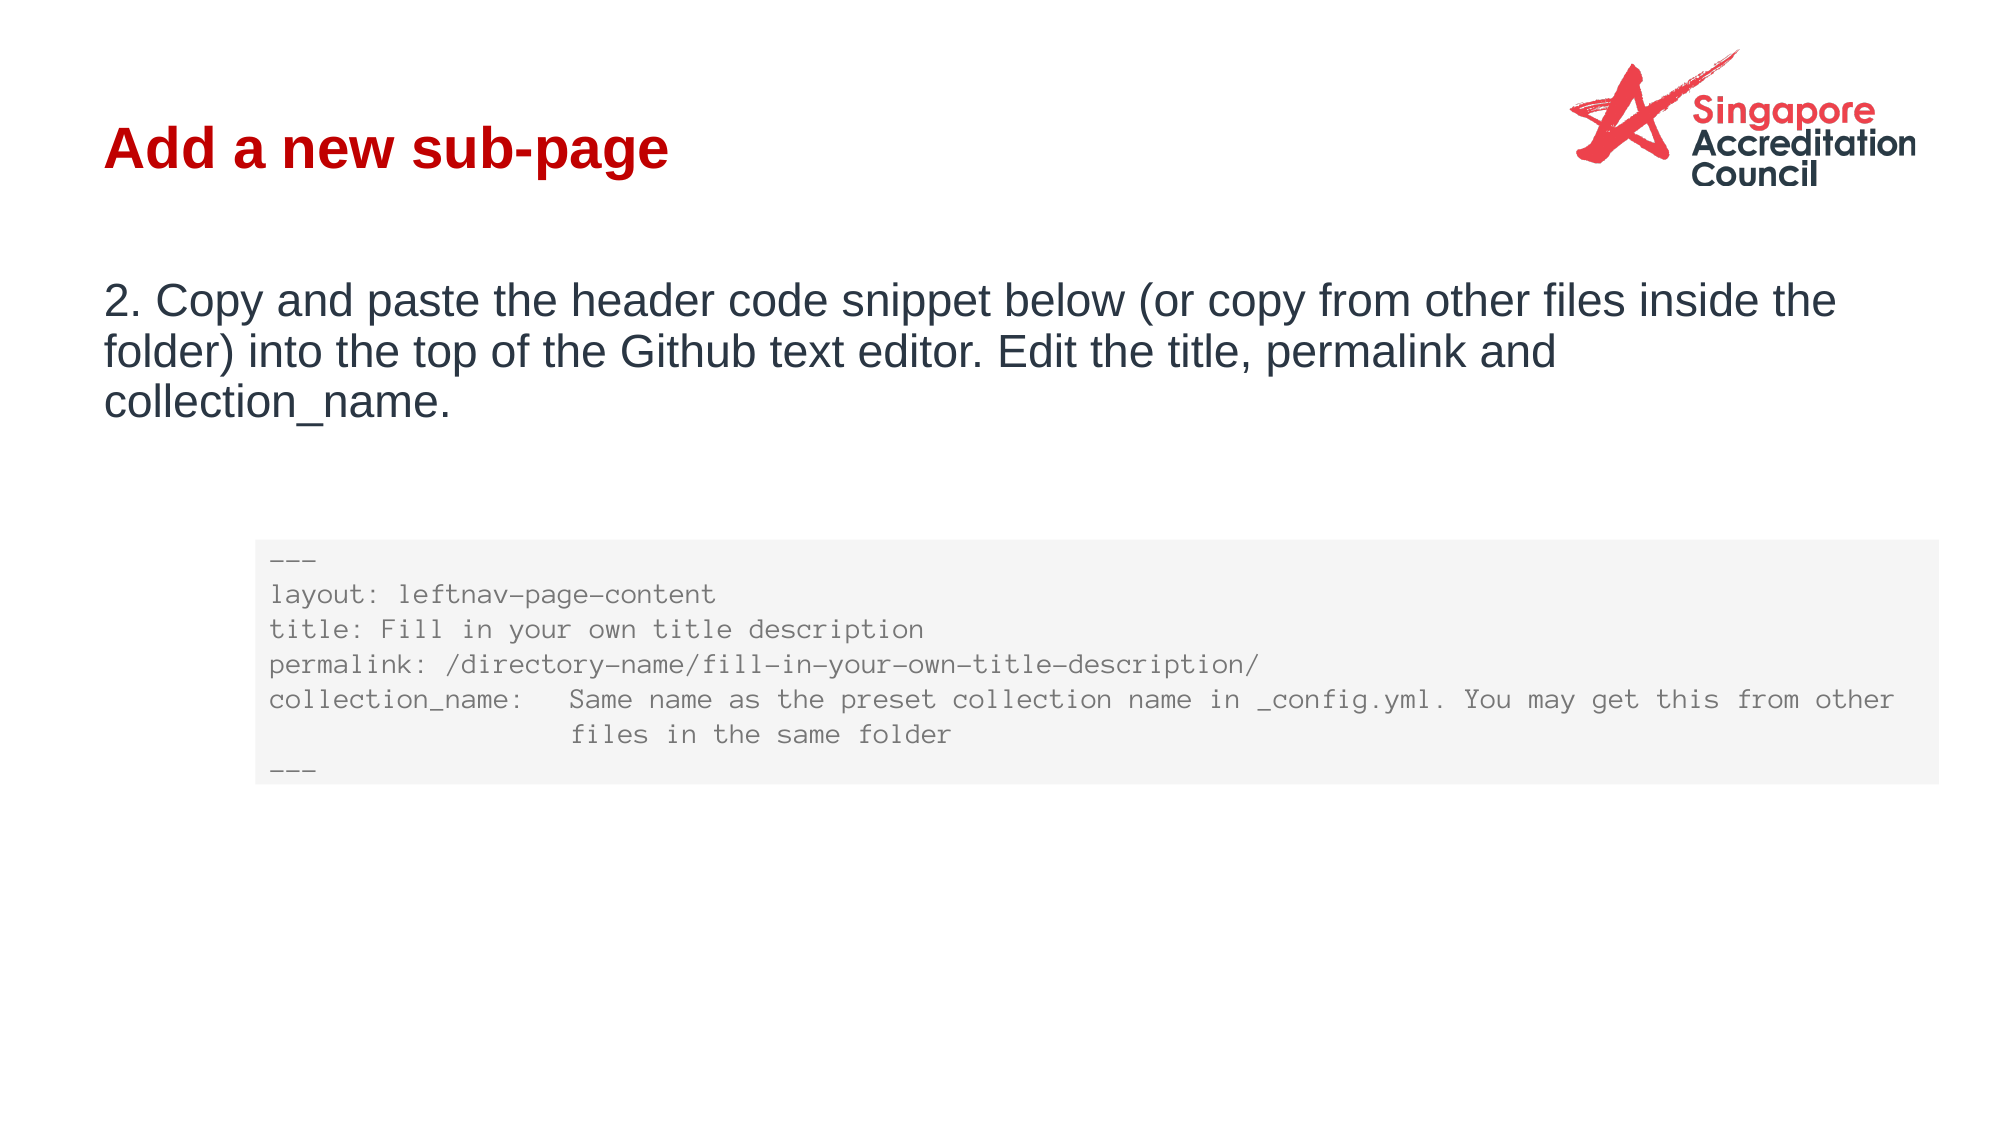

# Add a new sub-page
2. Copy and paste the header code snippet below (or copy from other files inside the folder) into the top of the Github text editor. Edit the title, permalink and collection_name.
---
layout: leftnav-page-content
title: Fill in your own title description
permalink: /directory-name/fill-in-your-own-title-description/
collection_name: 	Same name as the preset collection name in _config.yml. You may get this from other  		files in the same folder
---